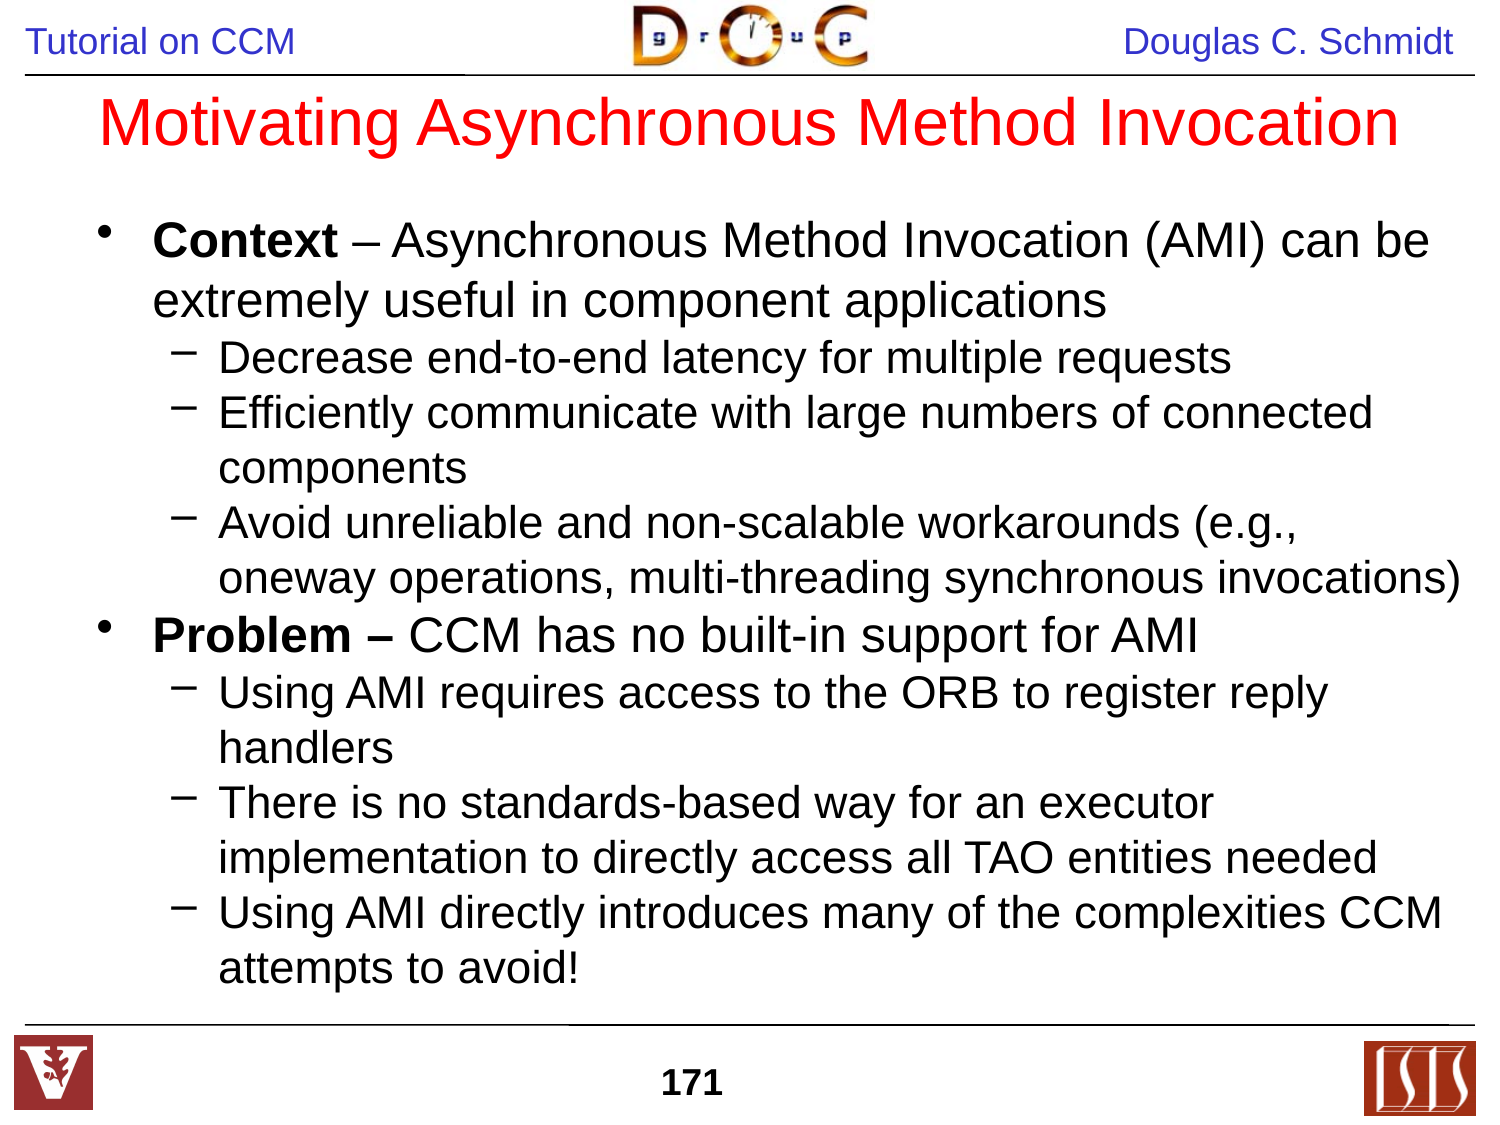

# Motivating Asynchronous Method Invocation
Context – Asynchronous Method Invocation (AMI) can be extremely useful in component applications
Decrease end-to-end latency for multiple requests
Efficiently communicate with large numbers of connected components
Avoid unreliable and non-scalable workarounds (e.g., oneway operations, multi-threading synchronous invocations)
Problem – CCM has no built-in support for AMI
Using AMI requires access to the ORB to register reply handlers
There is no standards-based way for an executor implementation to directly access all TAO entities needed
Using AMI directly introduces many of the complexities CCM attempts to avoid!